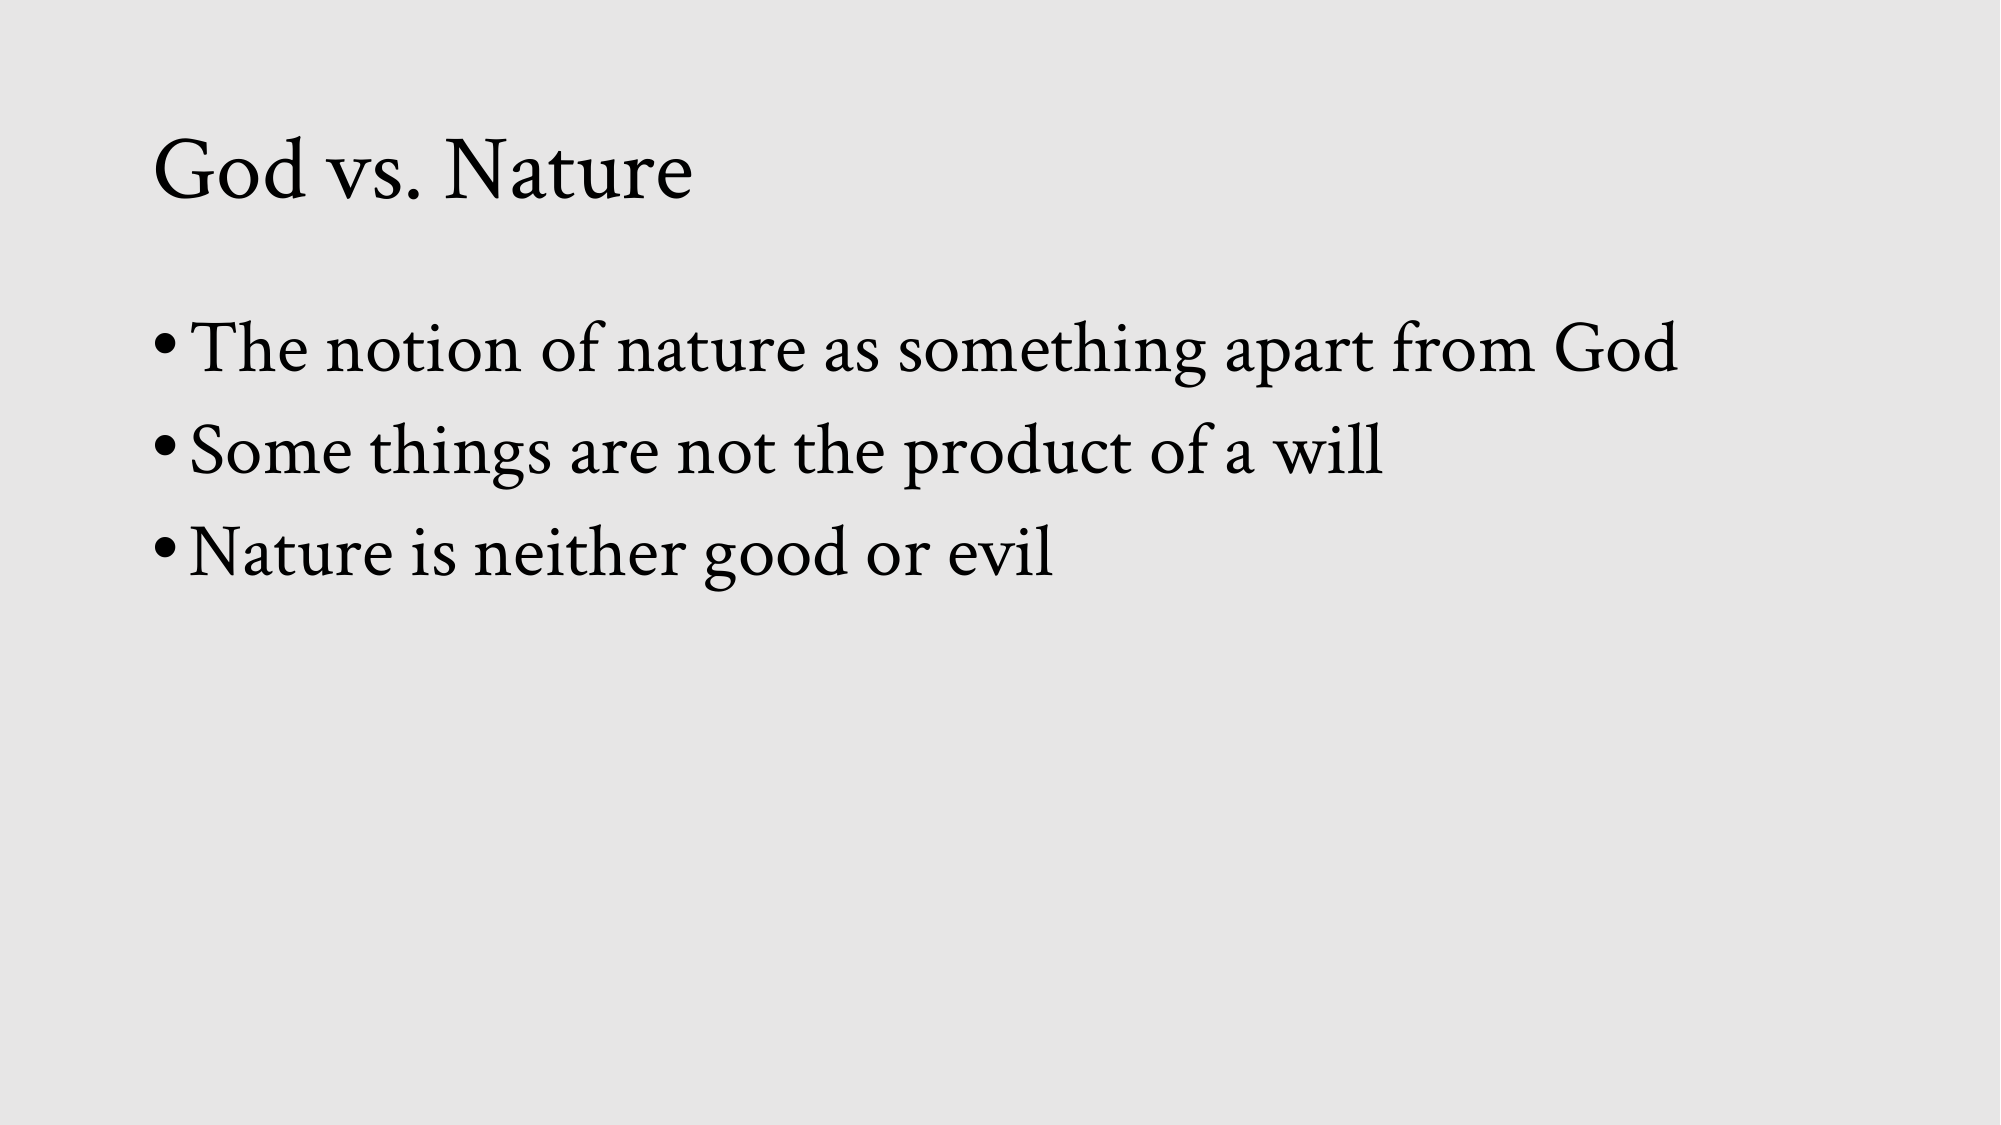

# God vs. Nature
The notion of nature as something apart from God
Some things are not the product of a will
Nature is neither good or evil